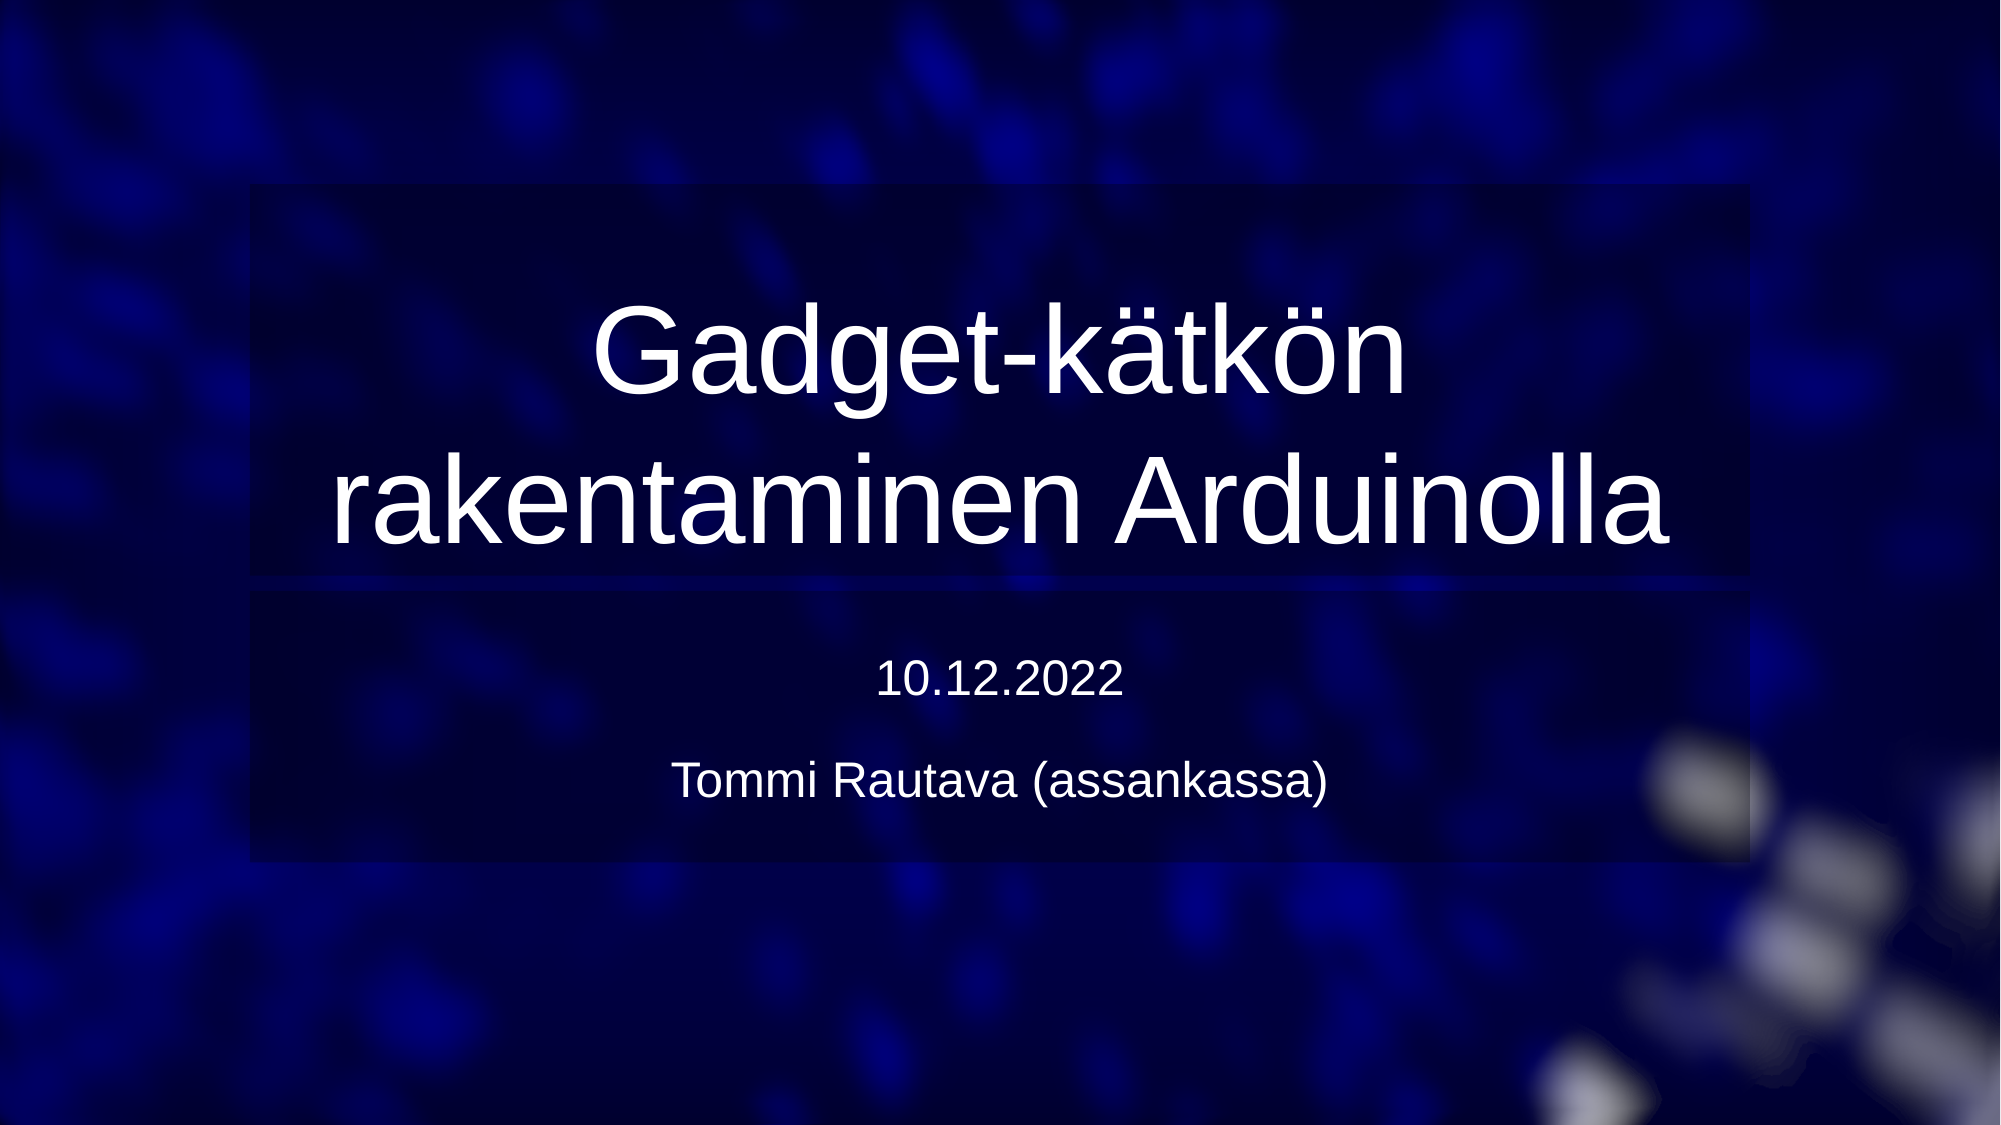

# Gadget-kätkön rakentaminen Arduinolla
10.12.2022
Tommi Rautava (assankassa)